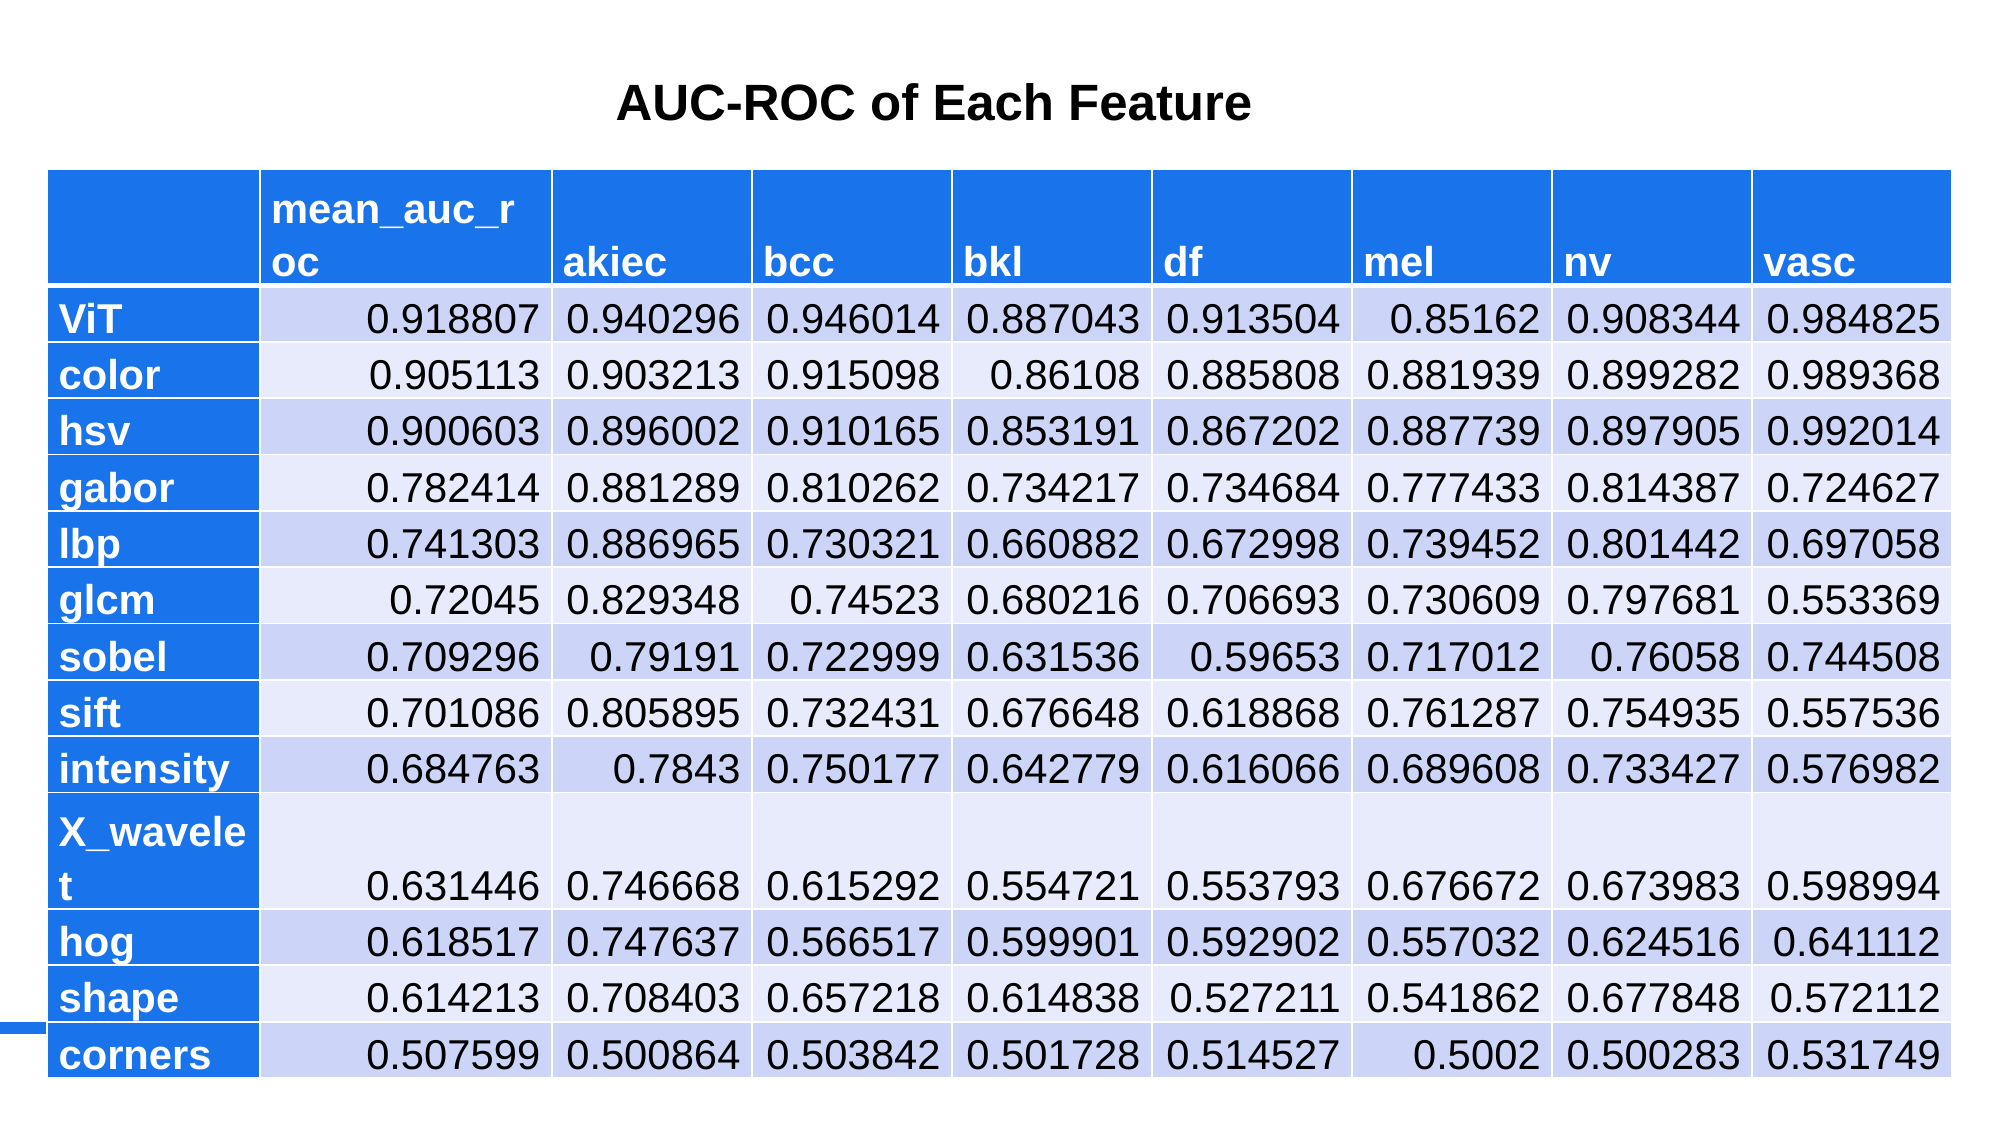

# AUC-ROC of Each Feature
|  | mean\_auc\_roc | akiec | bcc | bkl | df | mel | nv | vasc |
| --- | --- | --- | --- | --- | --- | --- | --- | --- |
| ViT | 0.918807 | 0.940296 | 0.946014 | 0.887043 | 0.913504 | 0.85162 | 0.908344 | 0.984825 |
| color | 0.905113 | 0.903213 | 0.915098 | 0.86108 | 0.885808 | 0.881939 | 0.899282 | 0.989368 |
| hsv | 0.900603 | 0.896002 | 0.910165 | 0.853191 | 0.867202 | 0.887739 | 0.897905 | 0.992014 |
| gabor | 0.782414 | 0.881289 | 0.810262 | 0.734217 | 0.734684 | 0.777433 | 0.814387 | 0.724627 |
| lbp | 0.741303 | 0.886965 | 0.730321 | 0.660882 | 0.672998 | 0.739452 | 0.801442 | 0.697058 |
| glcm | 0.72045 | 0.829348 | 0.74523 | 0.680216 | 0.706693 | 0.730609 | 0.797681 | 0.553369 |
| sobel | 0.709296 | 0.79191 | 0.722999 | 0.631536 | 0.59653 | 0.717012 | 0.76058 | 0.744508 |
| sift | 0.701086 | 0.805895 | 0.732431 | 0.676648 | 0.618868 | 0.761287 | 0.754935 | 0.557536 |
| intensity | 0.684763 | 0.7843 | 0.750177 | 0.642779 | 0.616066 | 0.689608 | 0.733427 | 0.576982 |
| X\_wavelet | 0.631446 | 0.746668 | 0.615292 | 0.554721 | 0.553793 | 0.676672 | 0.673983 | 0.598994 |
| hog | 0.618517 | 0.747637 | 0.566517 | 0.599901 | 0.592902 | 0.557032 | 0.624516 | 0.641112 |
| shape | 0.614213 | 0.708403 | 0.657218 | 0.614838 | 0.527211 | 0.541862 | 0.677848 | 0.572112 |
| corners | 0.507599 | 0.500864 | 0.503842 | 0.501728 | 0.514527 | 0.5002 | 0.500283 | 0.531749 |